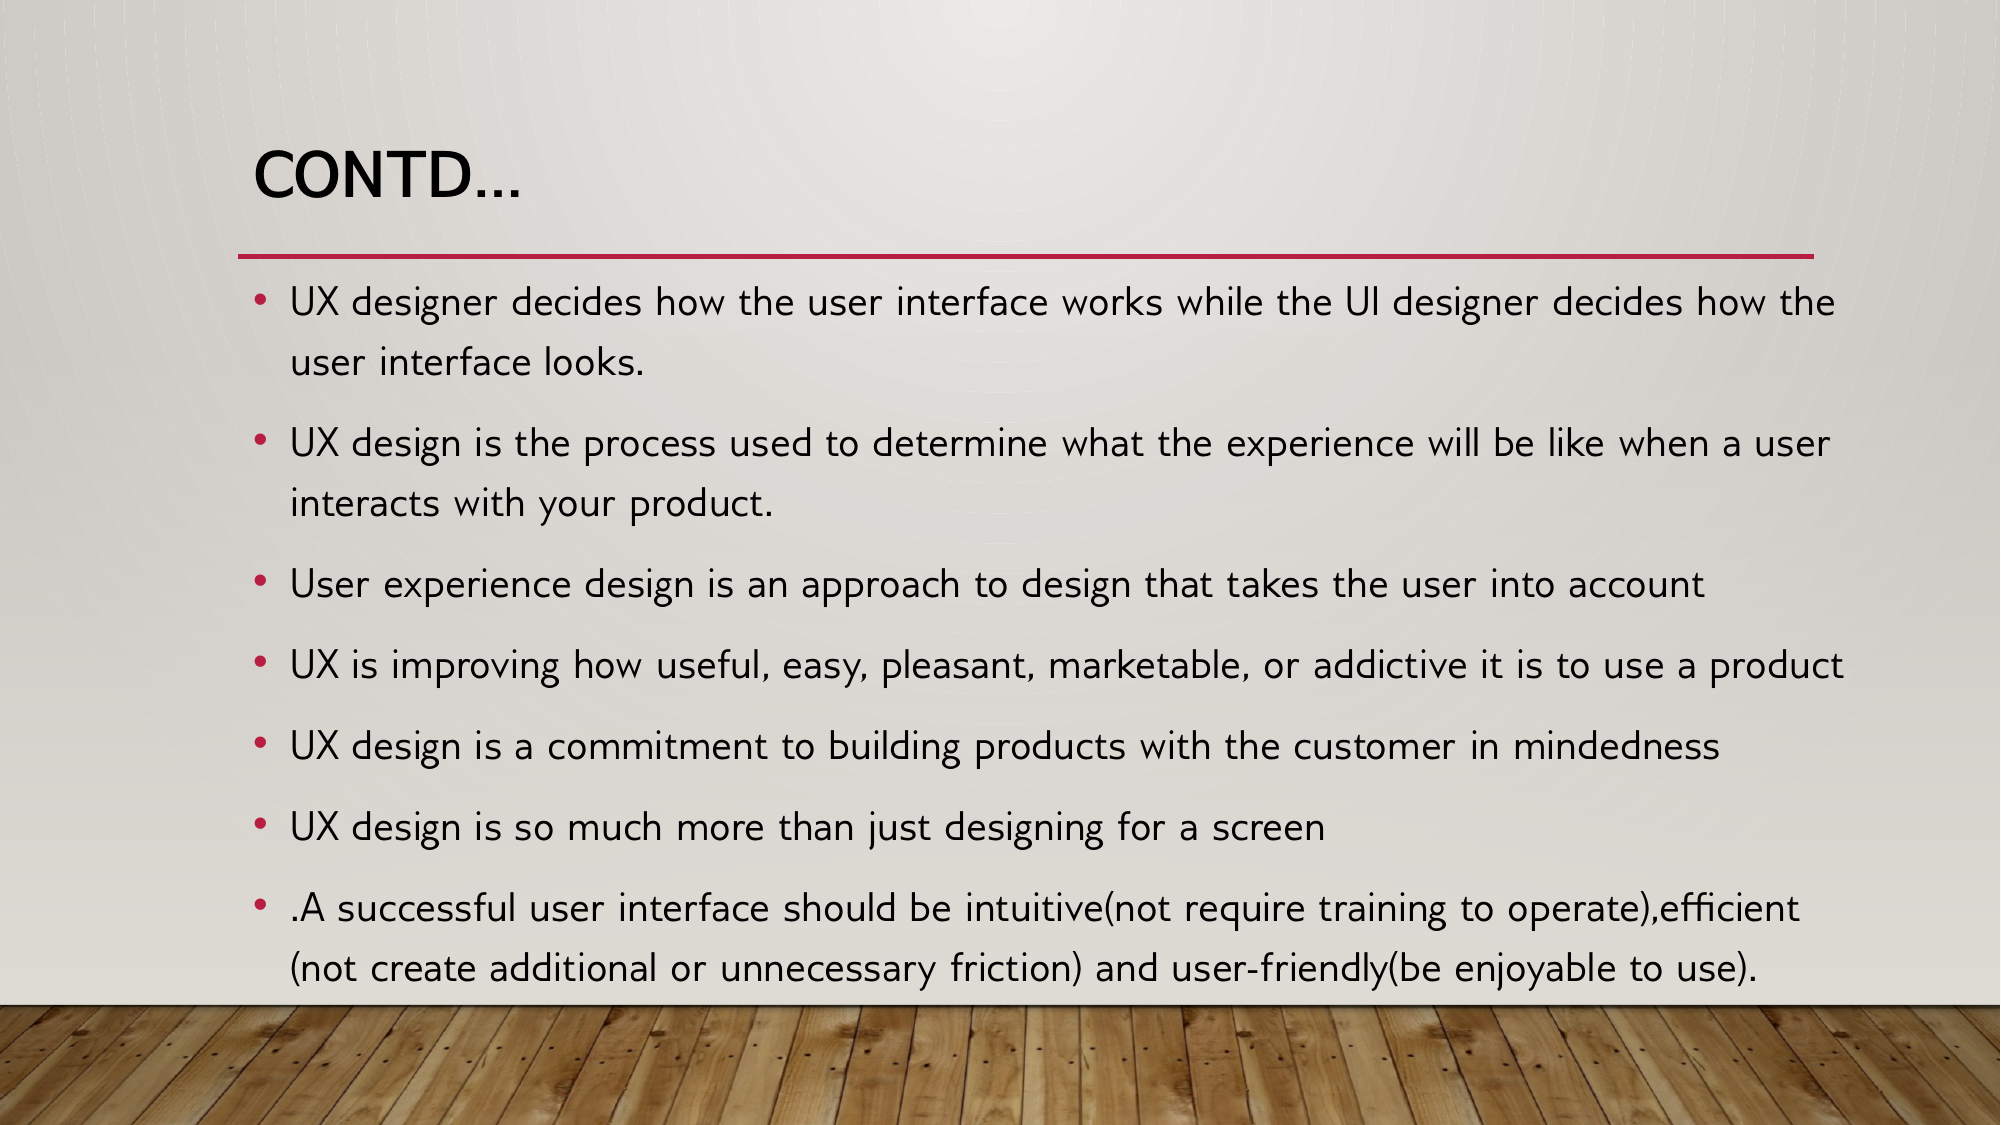

# Contd…
UX designer decides how the user interface works while the UI designer decides how the user interface looks.
UX design is the process used to determine what the experience will be like when a user interacts with your product.
User experience design is an approach to design that takes the user into account
UX is improving how useful, easy, pleasant, marketable, or addictive it is to use a product
UX design is a commitment to building products with the customer in mindedness
UX design is so much more than just designing for a screen
.A successful user interface should be intuitive(not require training to operate),efficient (not create additional or unnecessary friction) and user-friendly(be enjoyable to use).